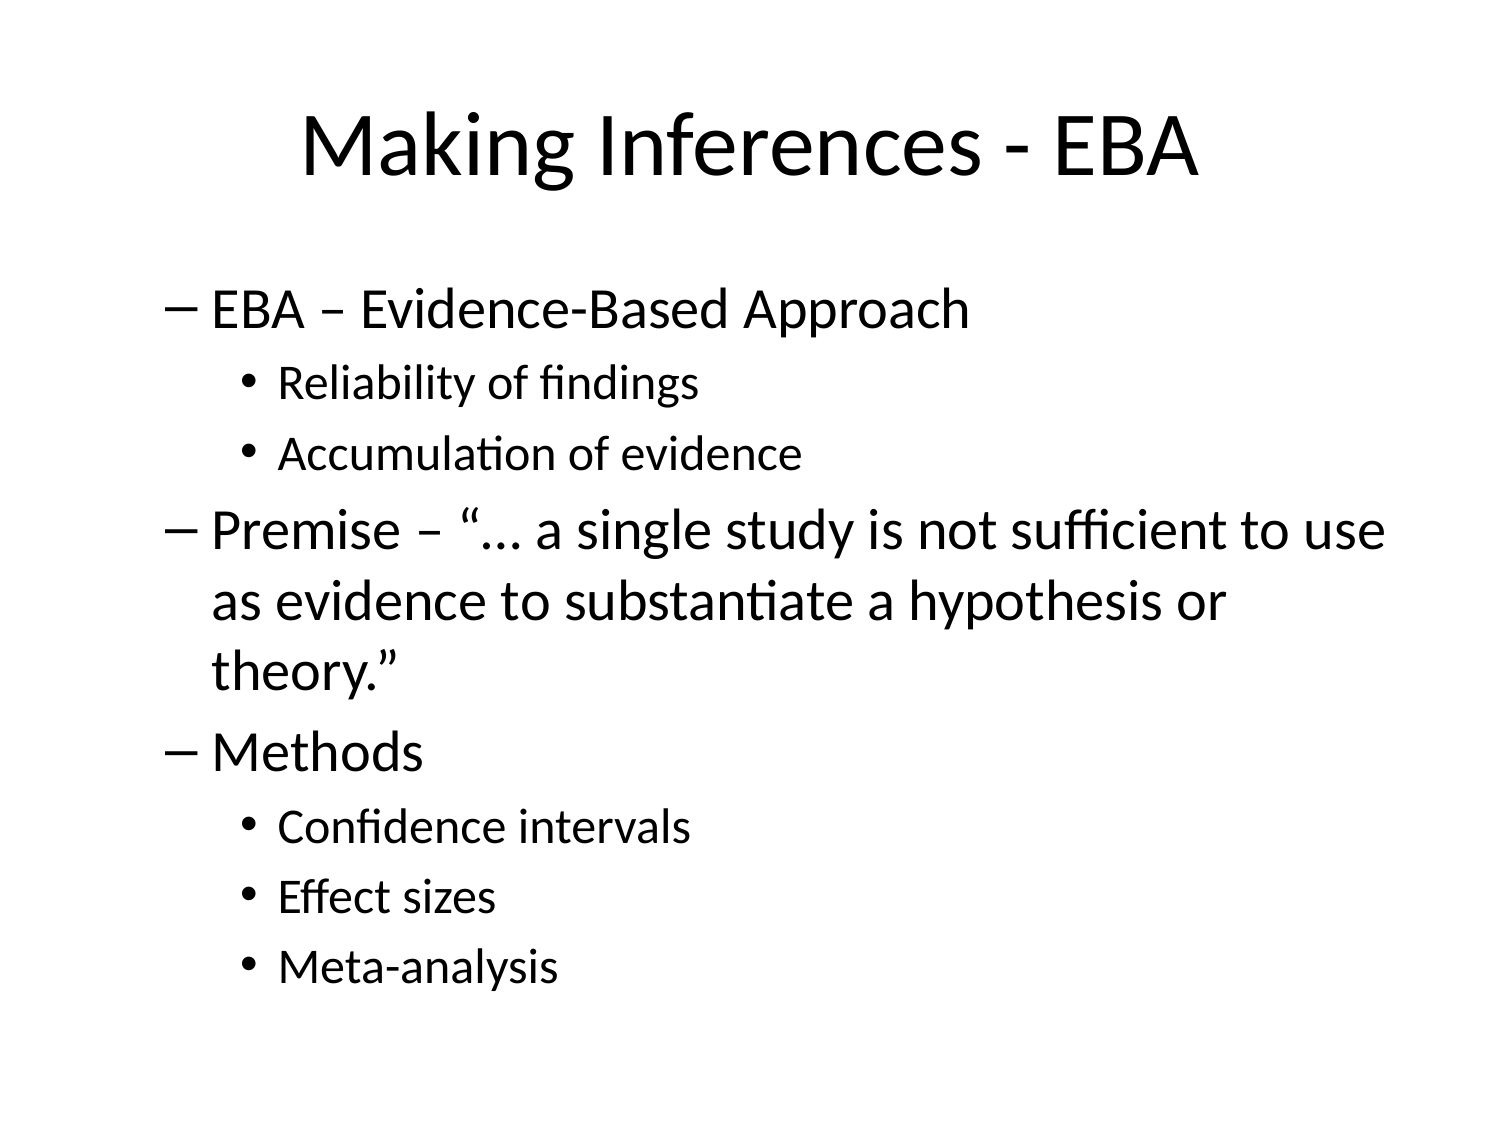

# Making Inferences - EBA
EBA – Evidence-Based Approach
Reliability of findings
Accumulation of evidence
Premise – “… a single study is not sufficient to use as evidence to substantiate a hypothesis or theory.”
Methods
Confidence intervals
Effect sizes
Meta-analysis